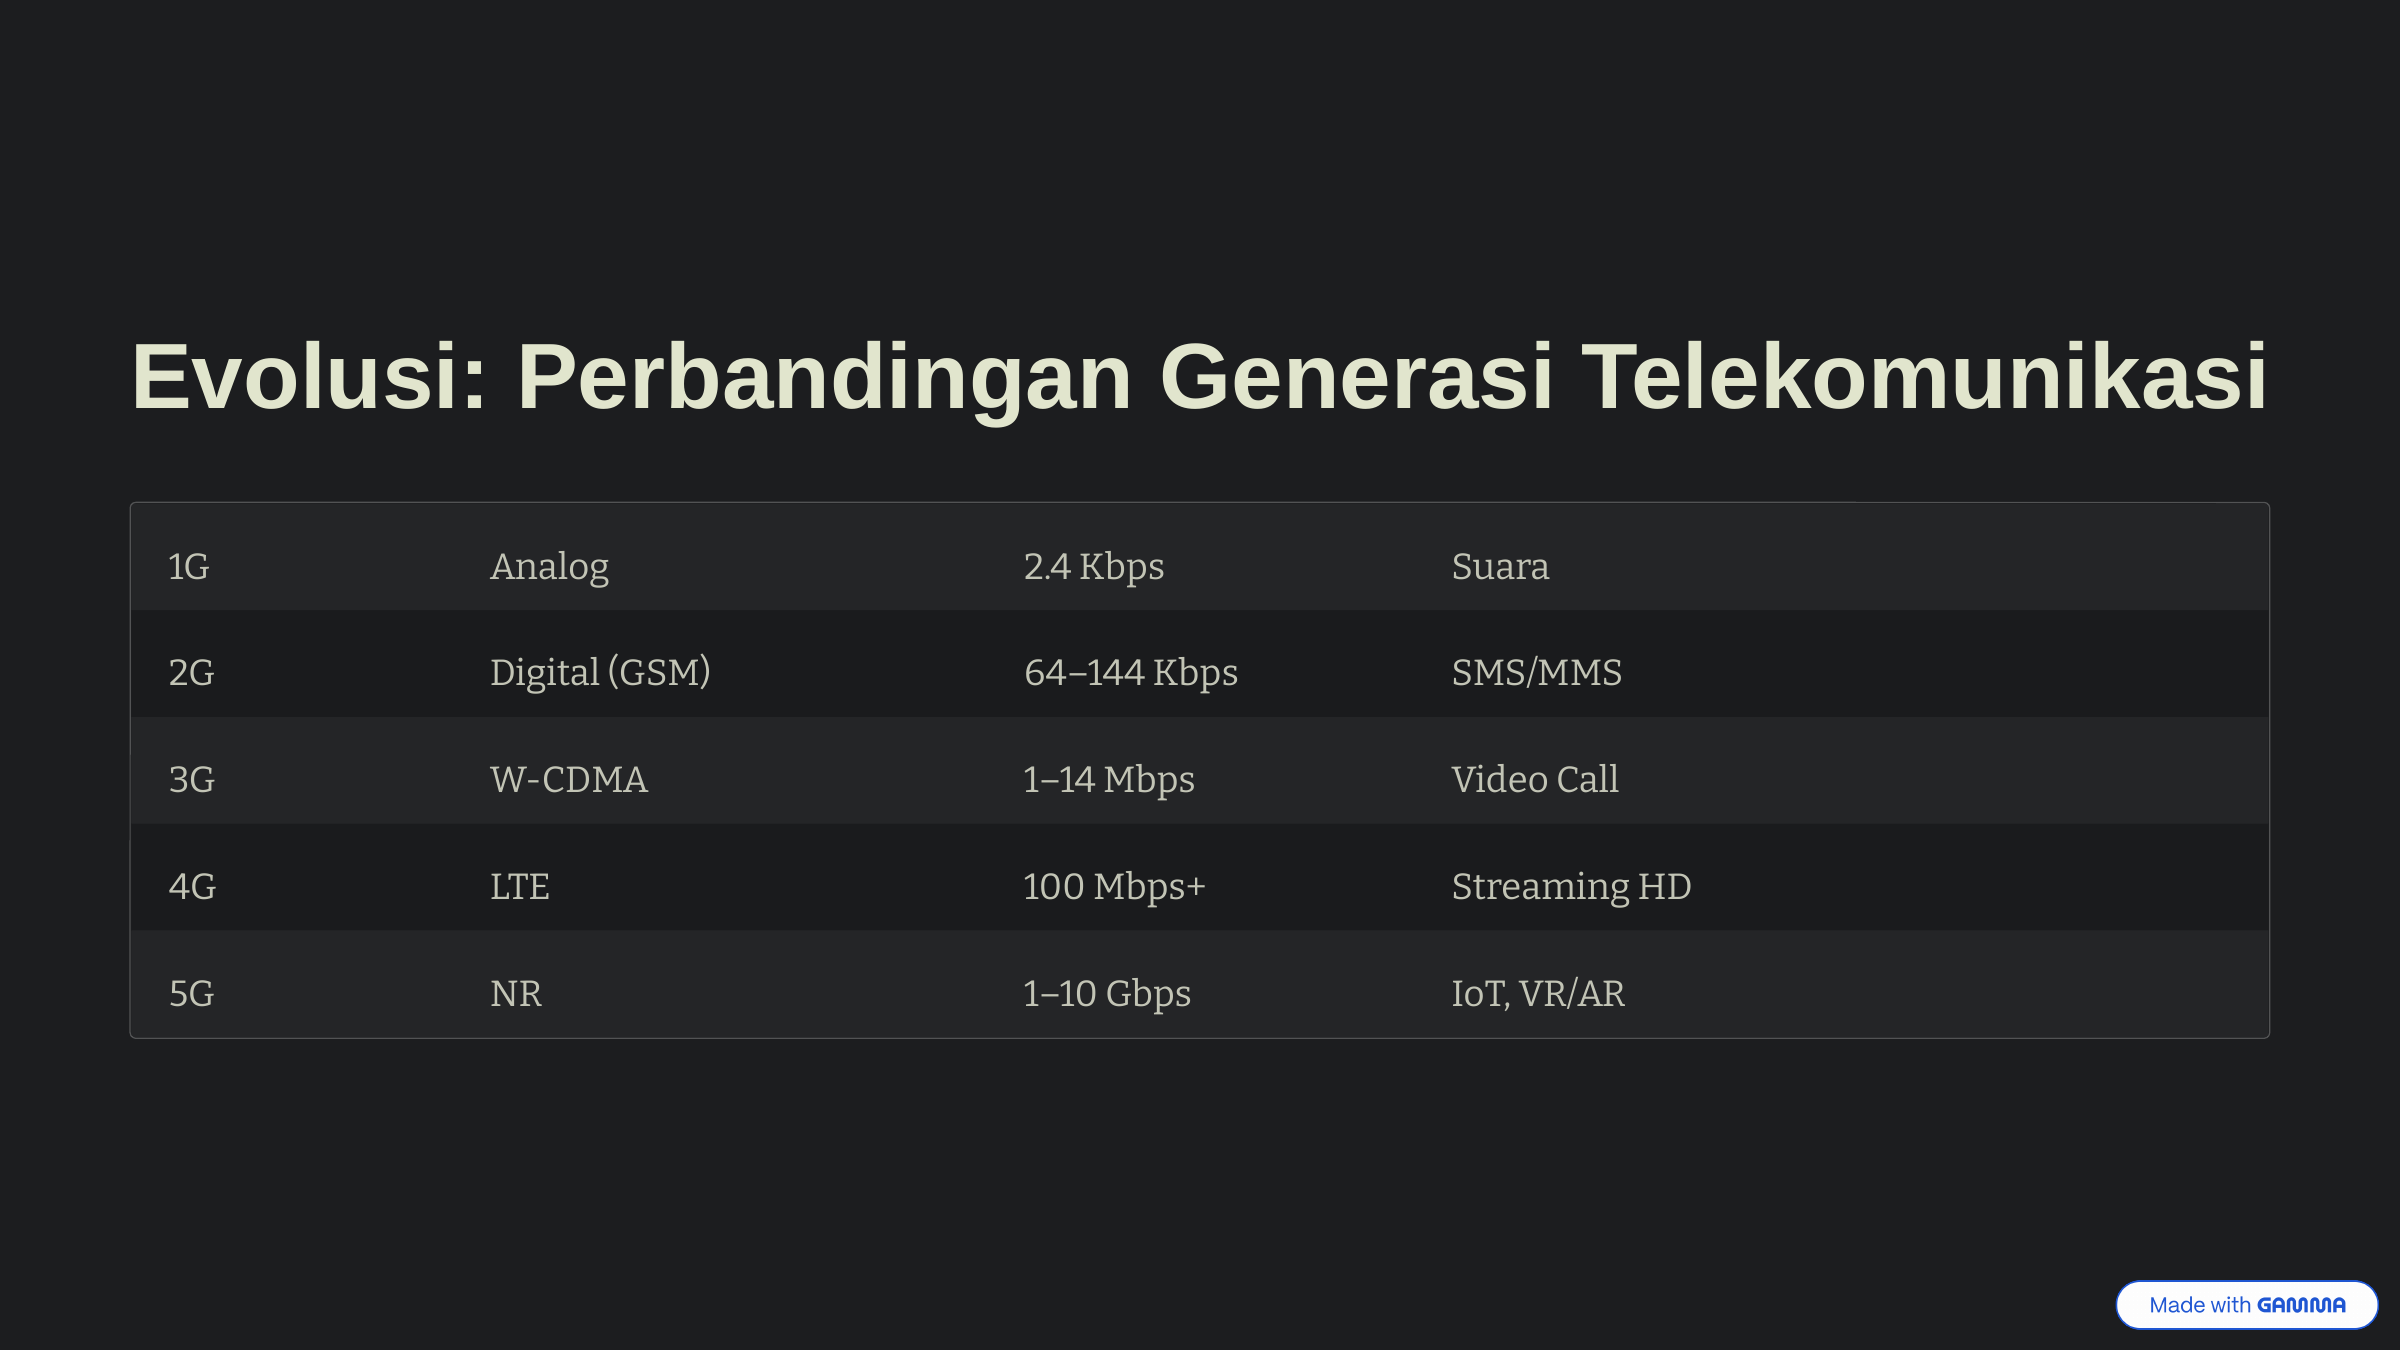

Evolusi: Perbandingan Generasi Telekomunikasi

1G
Analog
2.4 Kbps
Suara

2G
Digital (GSM)
64–144 Kbps
SMS/MMS

3G
W-CDMA
1–14 Mbps
Video Call

4G
LTE
100 Mbps+
Streaming HD

5G
NR
1–10 Gbps
IoT, VR/AR